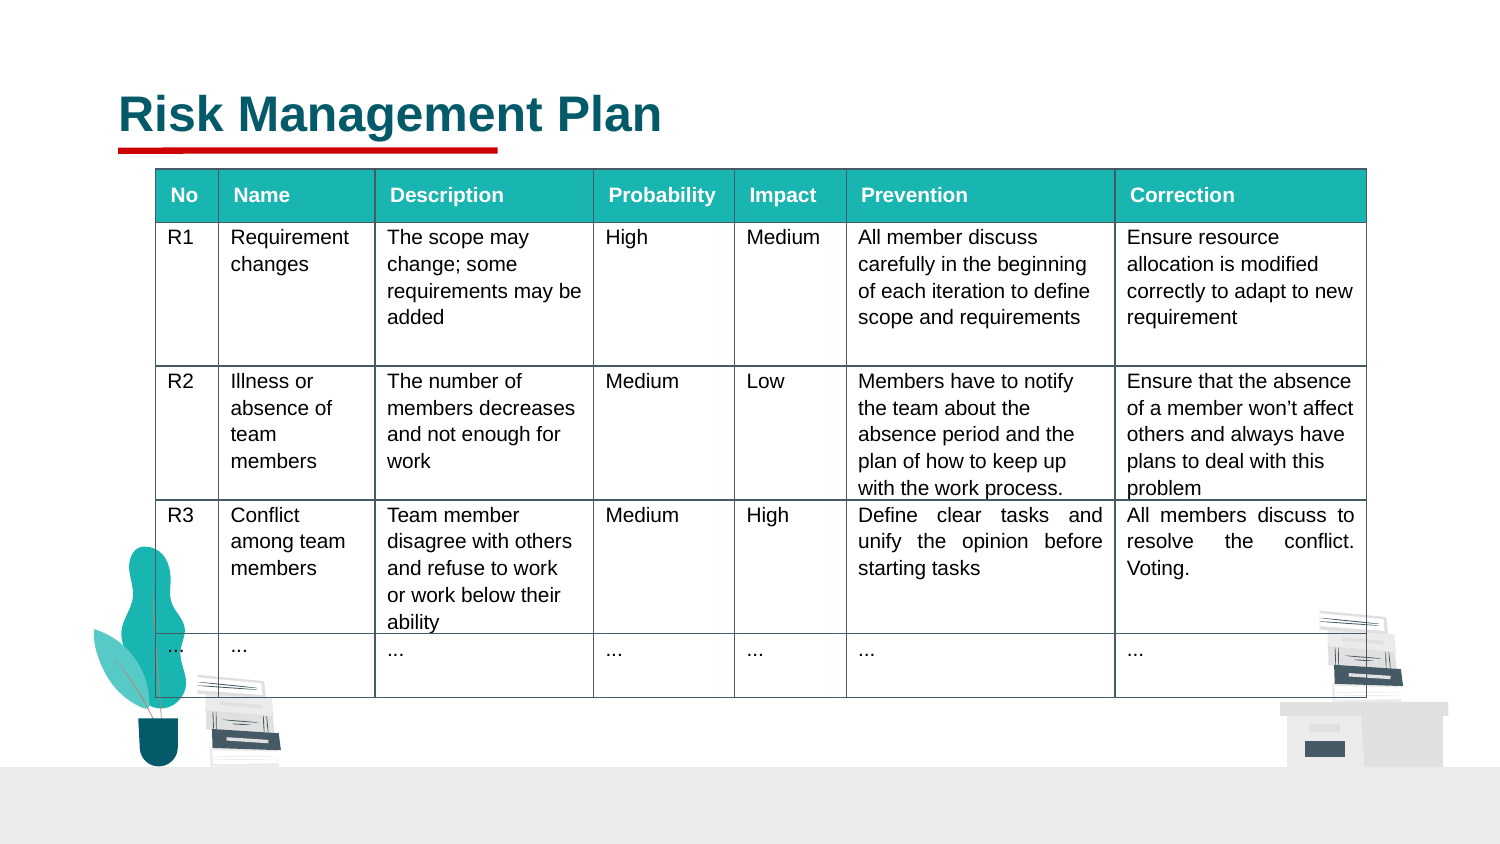

Risk Management Plan
| No | Name | Description | Probability | Impact | Prevention | Correction |
| --- | --- | --- | --- | --- | --- | --- |
| R1 | Requirement changes | The scope may change; some requirements may be added | High | Medium | All member discuss carefully in the beginning of each iteration to define scope and requirements | Ensure resource allocation is modified correctly to adapt to new requirement |
| R2 | Illness or absence of team members | The number of members decreases and not enough for work | Medium | Low | Members have to notify the team about the absence period and the plan of how to keep up with the work process. | Ensure that the absence of a member won’t affect others and always have plans to deal with this problem |
| R3 | Conflict among team members | Team member disagree with others and refuse to work or work below their ability | Medium | High | Define clear tasks and unify the opinion before starting tasks | All members discuss to resolve the conflict. Voting. |
| ... | ... | ... | ... | ... | ... | ... |